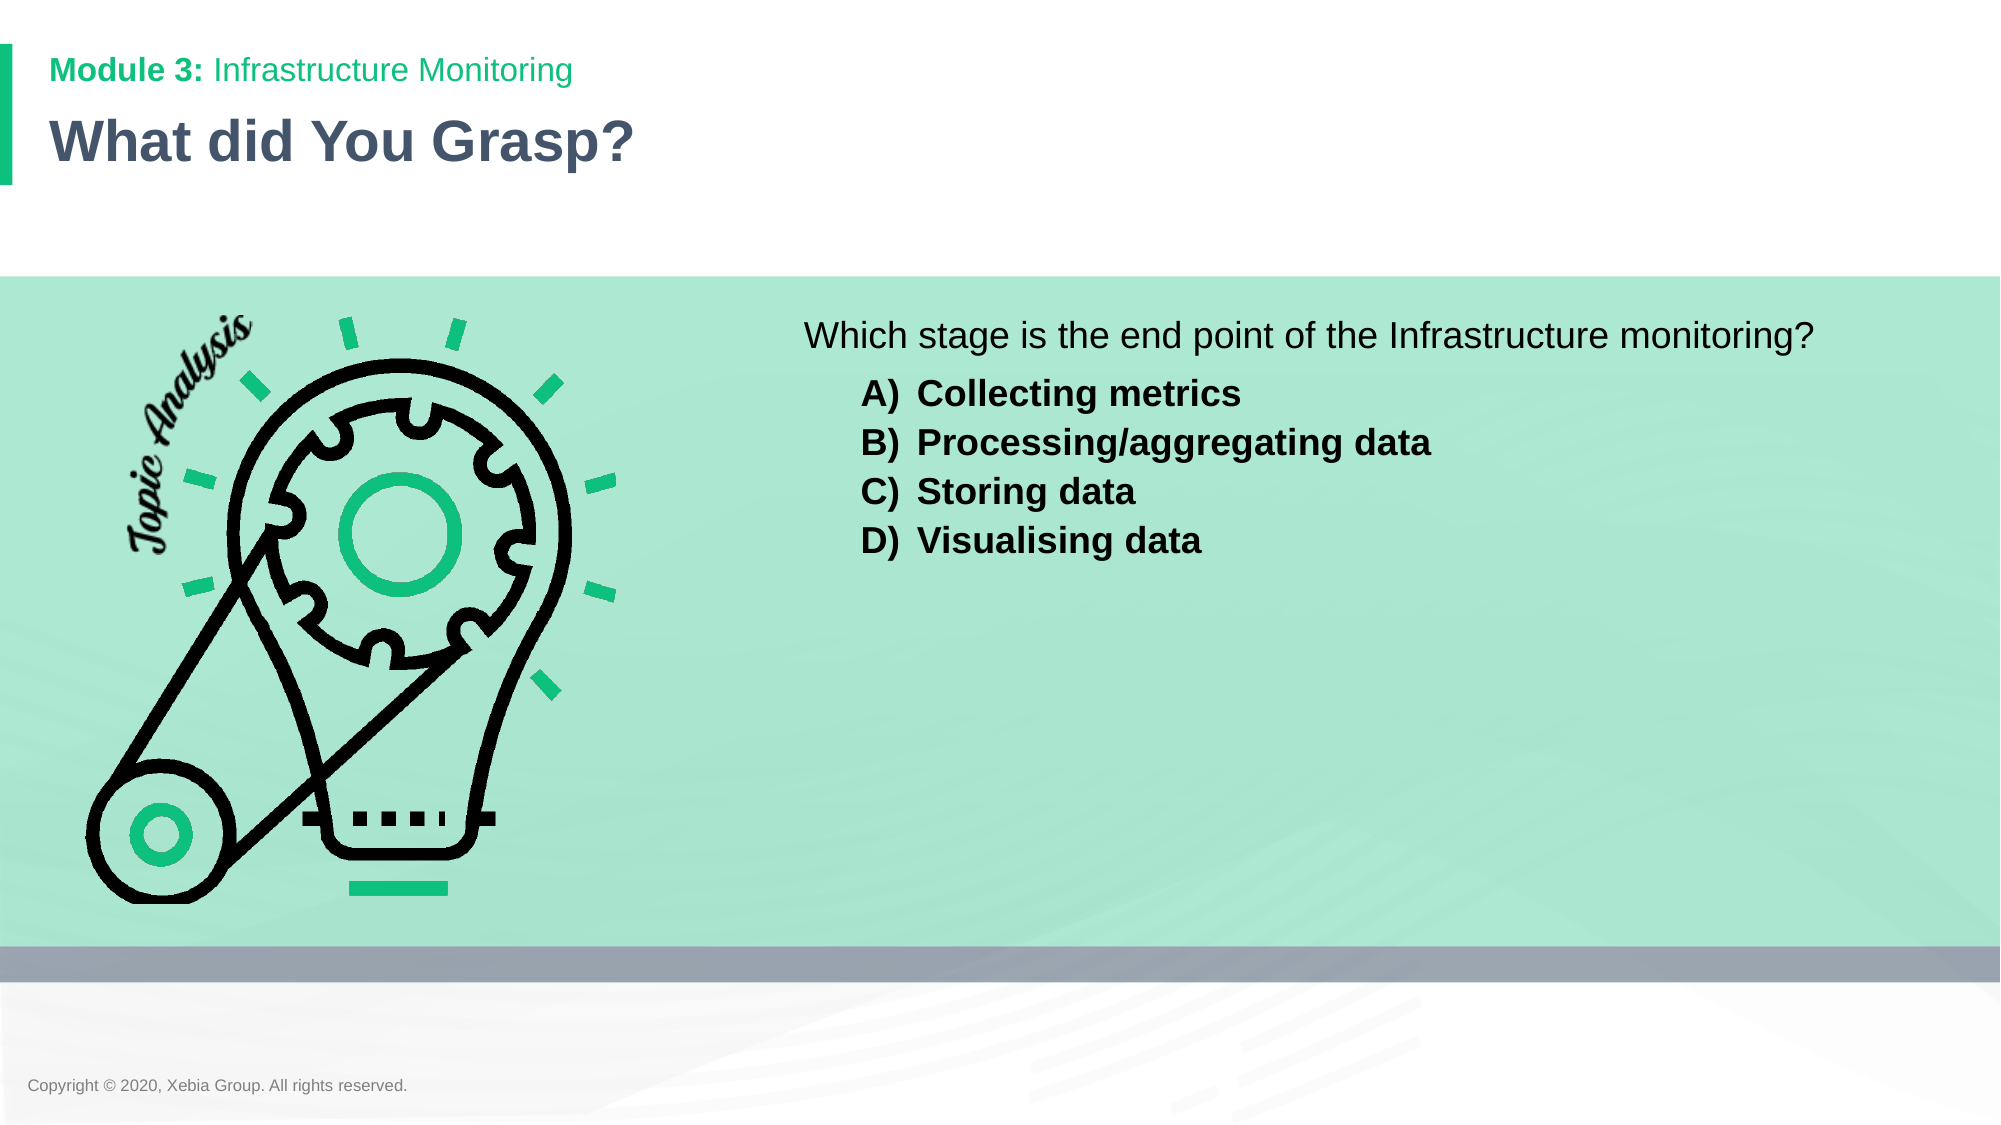

# What did You Grasp?
Which stage is the end point of the Infrastructure monitoring?
Collecting metrics
Processing/aggregating data
Storing data
Visualising data